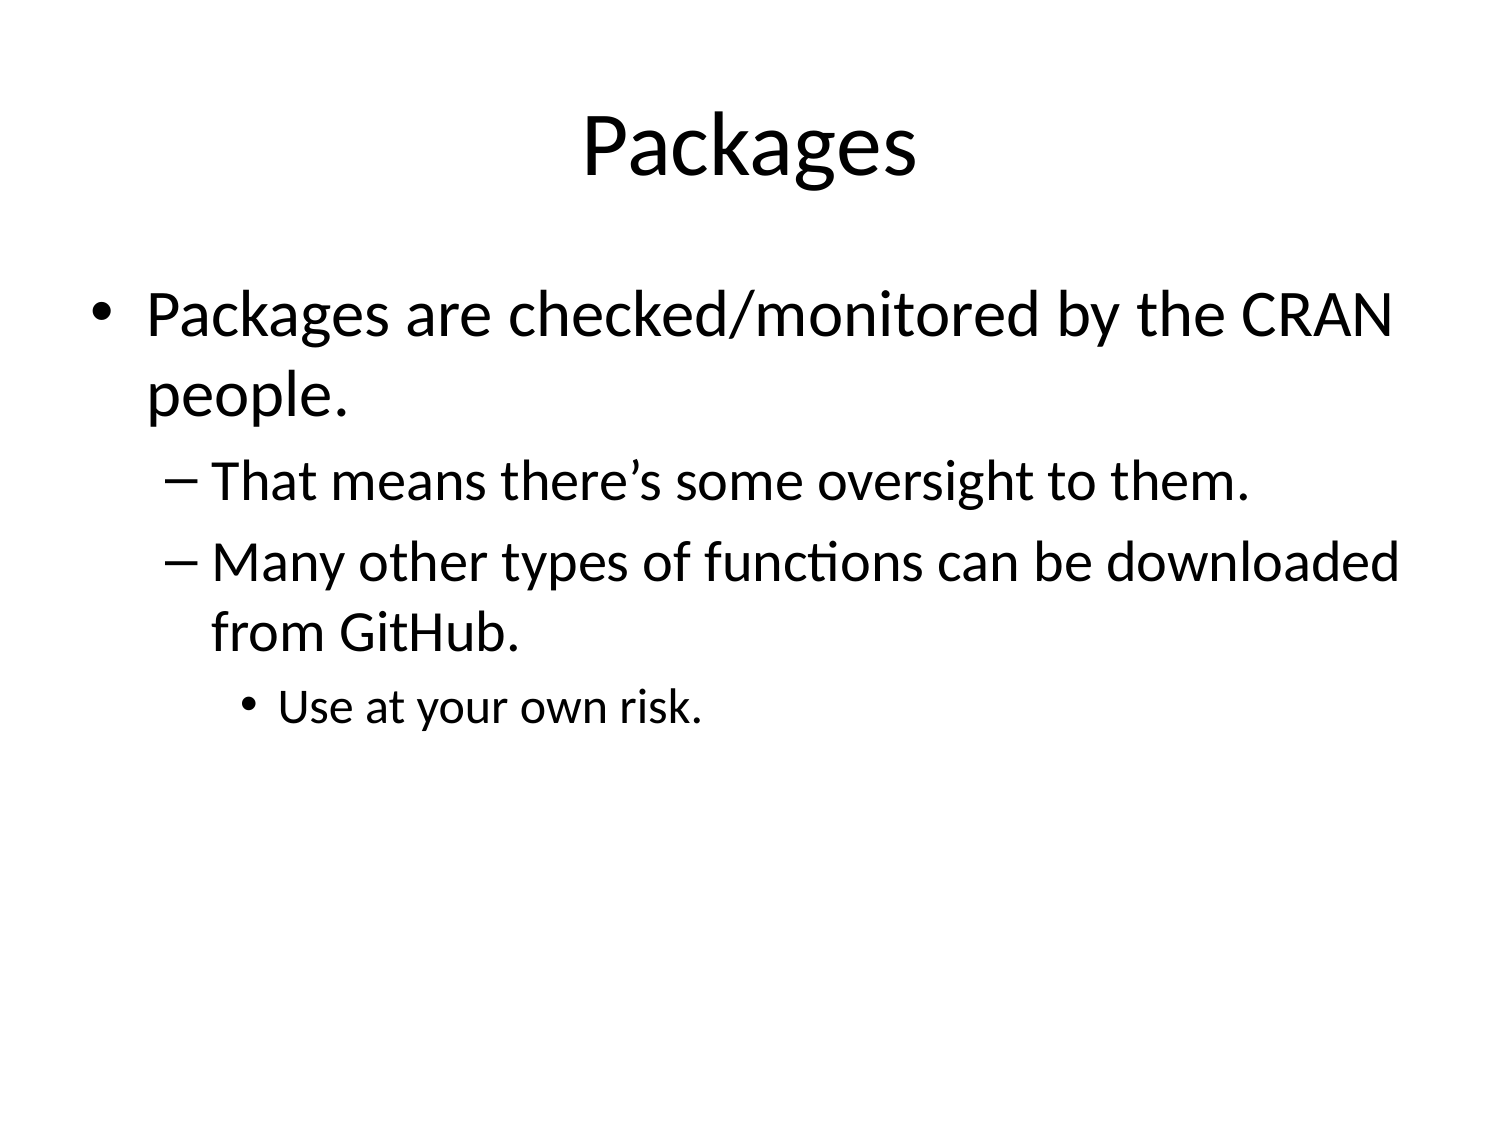

# Packages
Packages are checked/monitored by the CRAN people.
That means there’s some oversight to them.
Many other types of functions can be downloaded from GitHub.
Use at your own risk.